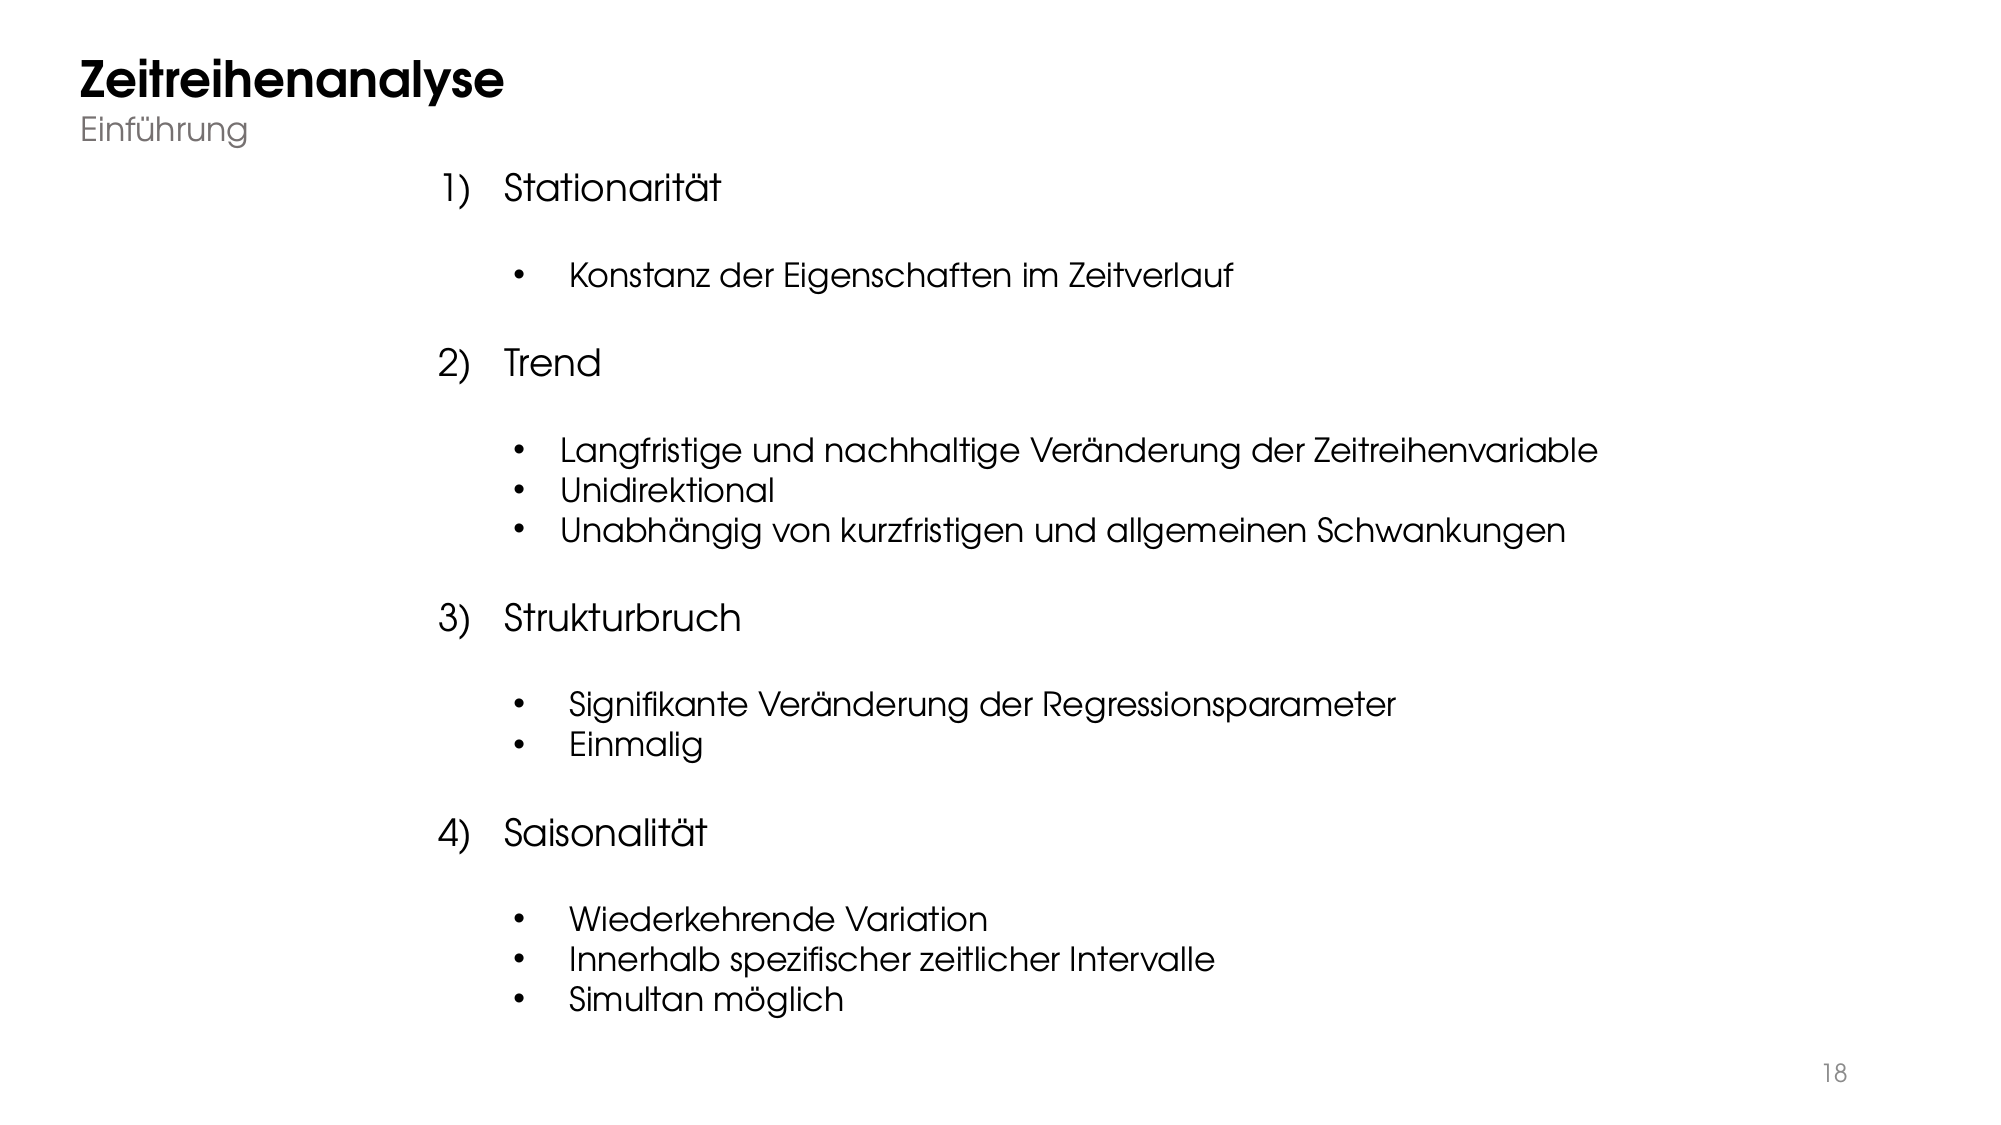

Zeitreihenanalyse
Einführung
1)   Stationarität

Konstanz der Eigenschaften im Zeitverlauf

2)   Trend

Langfristige und nachhaltige Veränderung der Zeitreihenvariable
Unidirektional
Unabhängig von kurzfristigen und allgemeinen Schwankungen

3)   Strukturbruch

Signifikante Veränderung der Regressionsparameter
Einmalig

4)   Saisonalität

Wiederkehrende Variation
Innerhalb spezifischer zeitlicher Intervalle
Simultan möglich

18